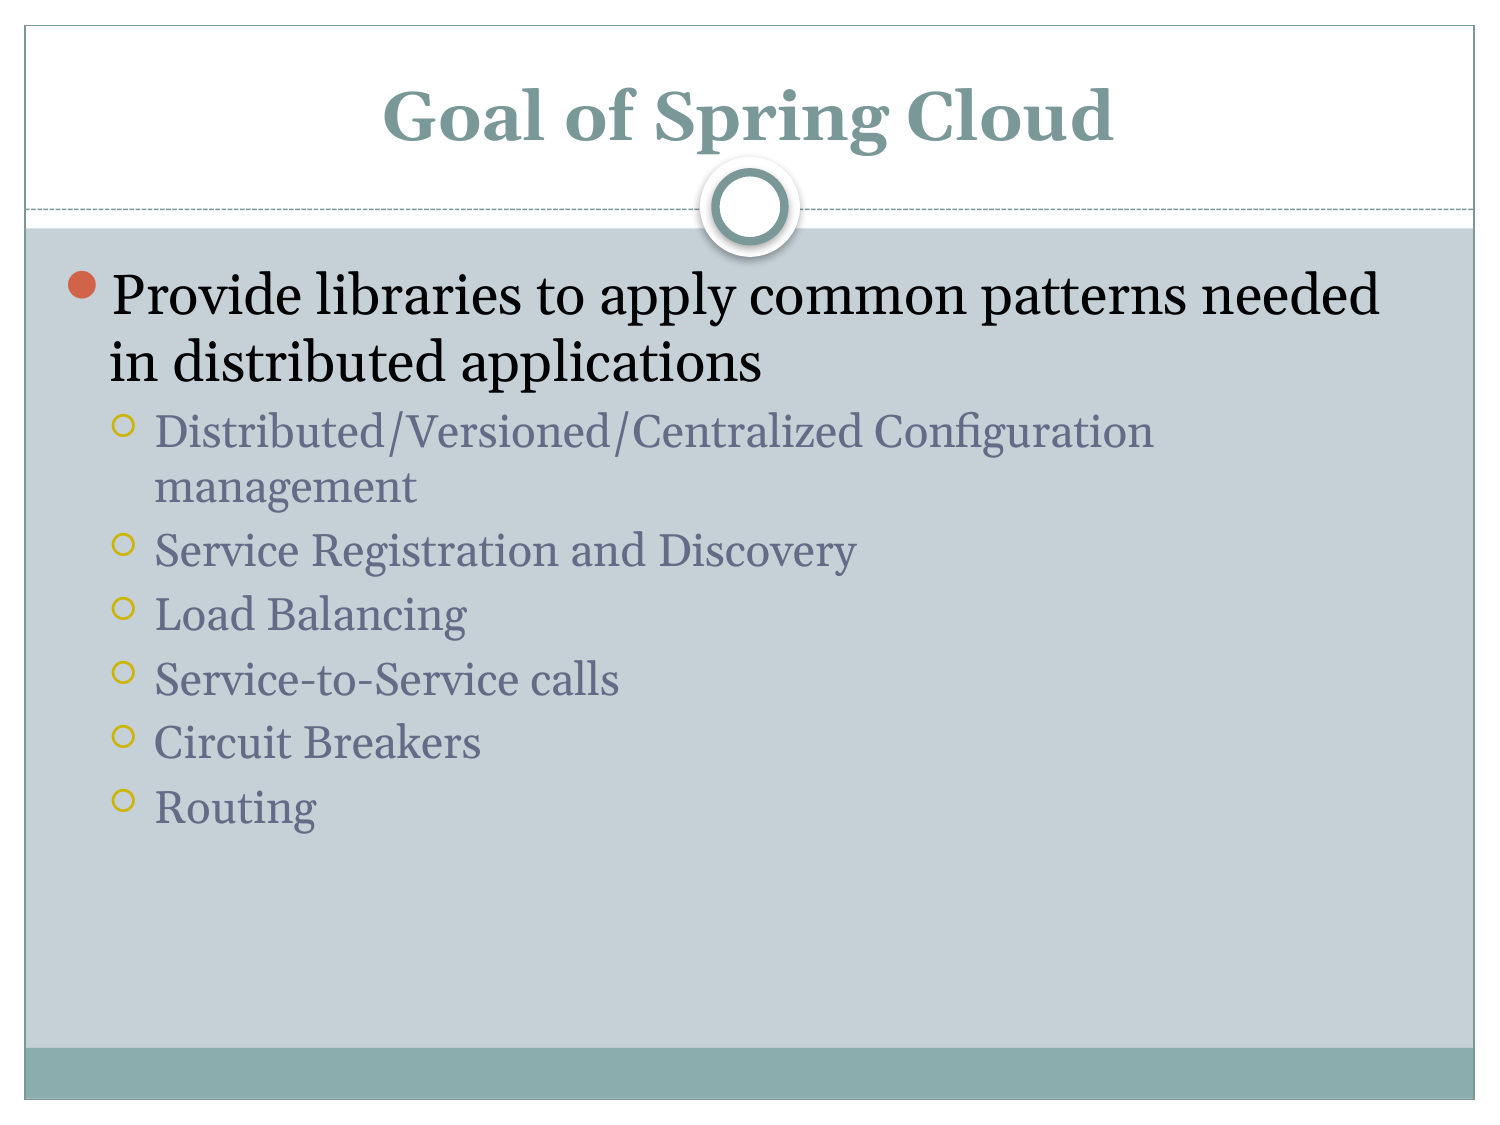

# Goal of Spring Cloud
Provide libraries to apply common patterns needed in distributed applications
Distributed/Versioned/Centralized Configuration management
Service Registration and Discovery
Load Balancing
Service-to-Service calls
Circuit Breakers
Routing